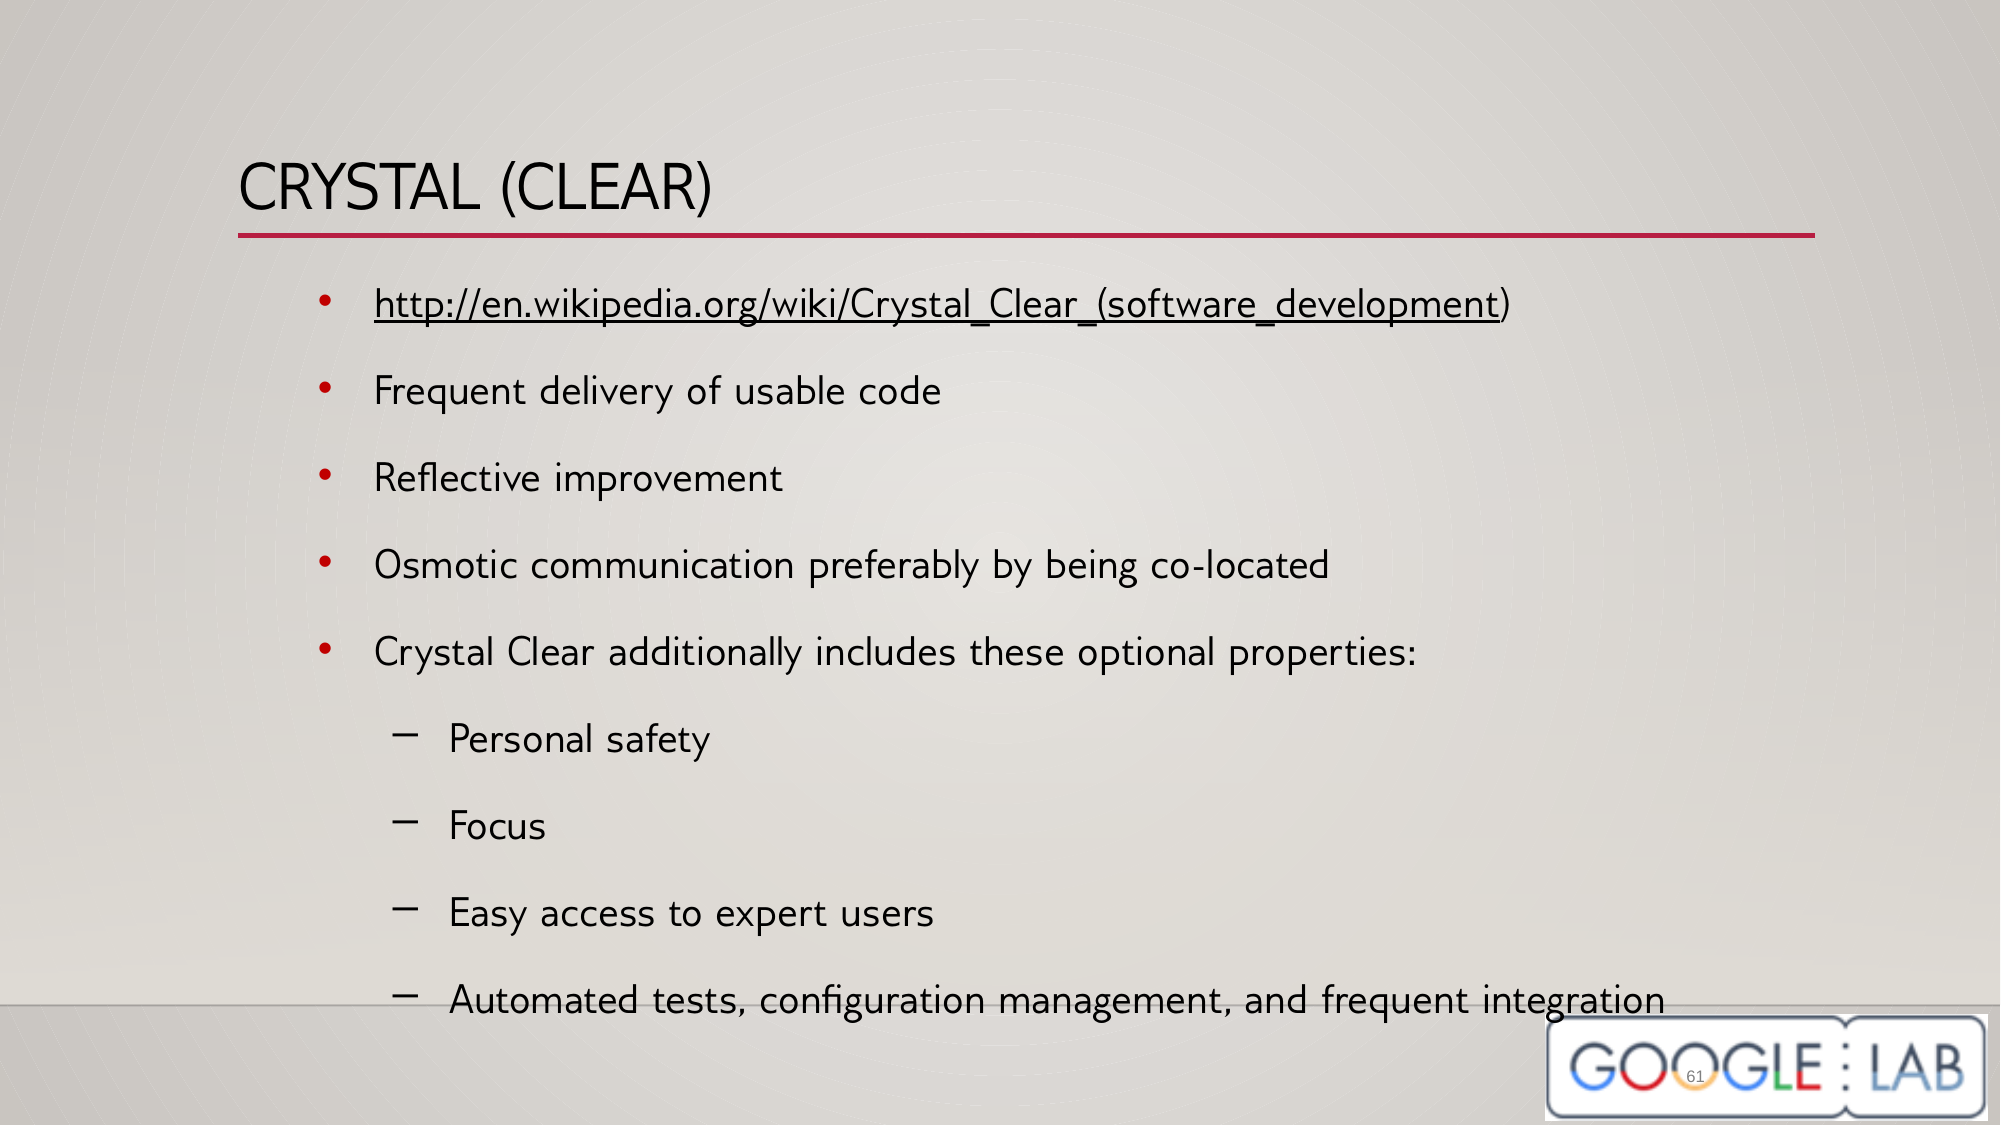

# CRYSTAL (CLEAR)
http://en.wikipedia.org/wiki/Crystal_Clear_(software_development)
Frequent delivery of usable code
Reflective improvement
Osmotic communication preferably by being co-located
Crystal Clear additionally includes these optional properties:
Personal safety
Focus
Easy access to expert users
Automated tests, configuration management, and frequent integration
61